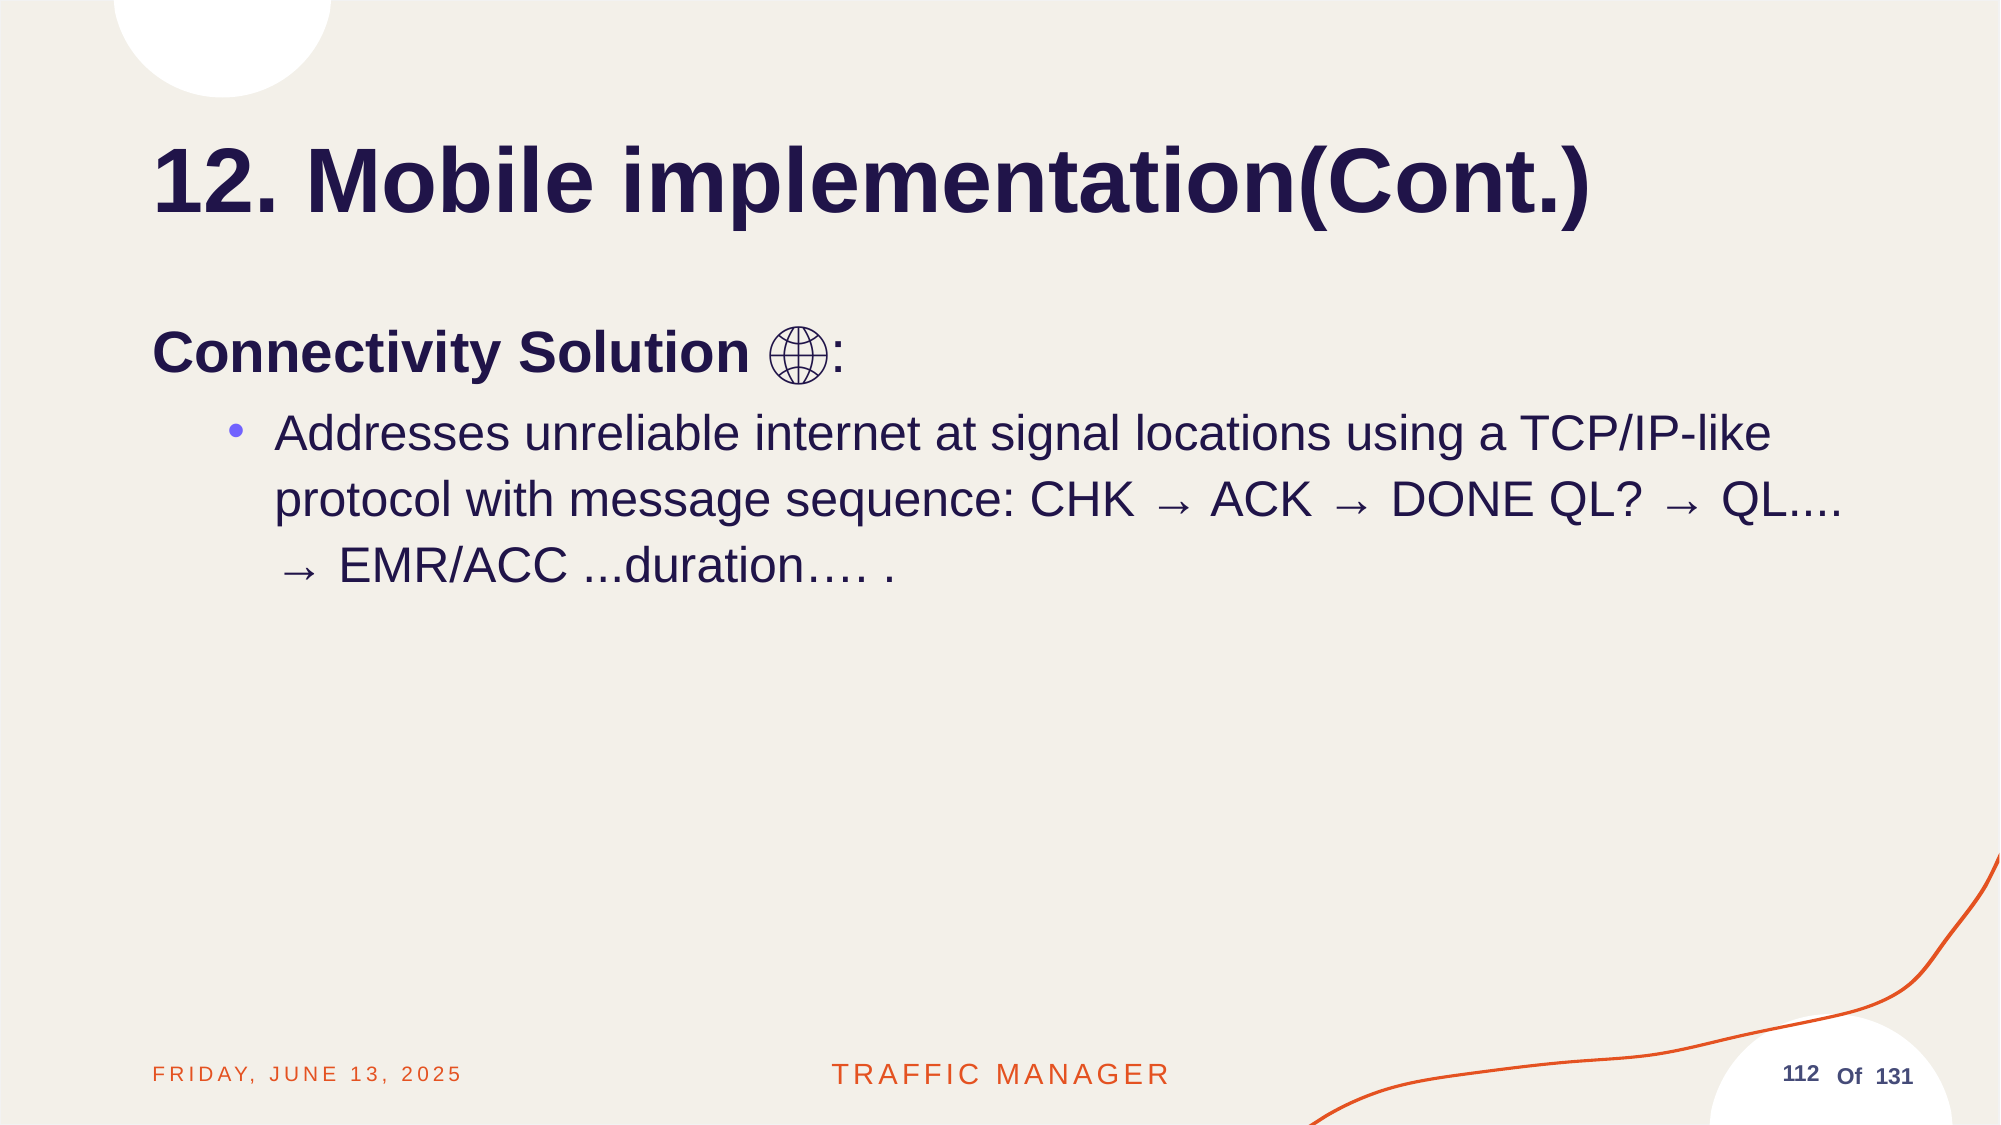

# 12. Mobile implementation(Cont.)
Connectivity Solution 🌐:
Addresses unreliable internet at signal locations using a TCP/IP-like protocol with message sequence: CHK → ACK → DONE QL? → QL.... → EMR/ACC ...duration…. .
112
Friday, June 13, 2025
Traffic MANAGER